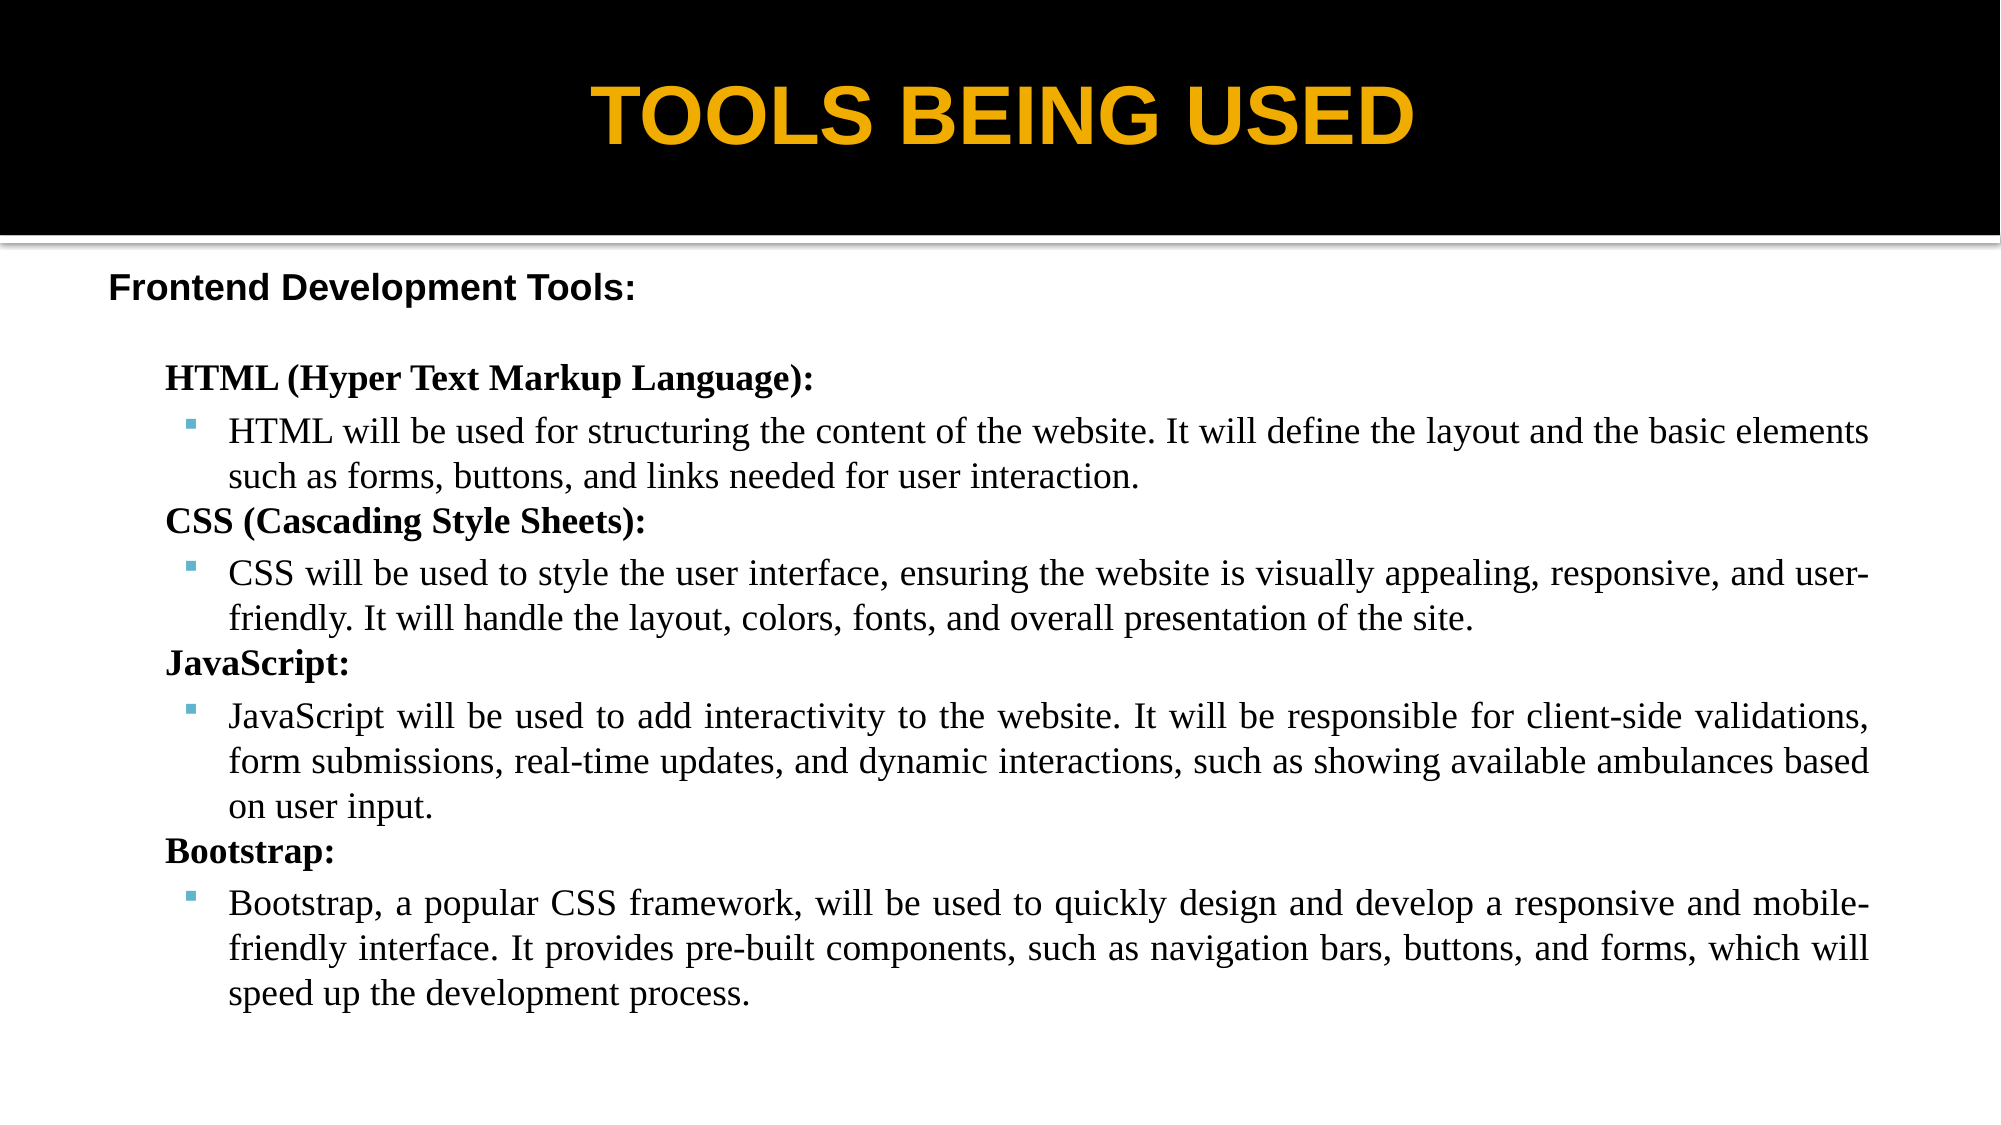

# TOOLS BEING USED
Frontend Development Tools:

      HTML (Hyper Text Markup Language):
HTML will be used for structuring the content of the website. It will define the layout and the basic elements such as forms, buttons, and links needed for user interaction.
      CSS (Cascading Style Sheets):
CSS will be used to style the user interface, ensuring the website is visually appealing, responsive, and user-friendly. It will handle the layout, colors, fonts, and overall presentation of the site.
      JavaScript:
JavaScript will be used to add interactivity to the website. It will be responsible for client-side validations, form submissions, real-time updates, and dynamic interactions, such as showing available ambulances based on user input.
      Bootstrap:
Bootstrap, a popular CSS framework, will be used to quickly design and develop a responsive and mobile-friendly interface. It provides pre-built components, such as navigation bars, buttons, and forms, which will speed up the development process.